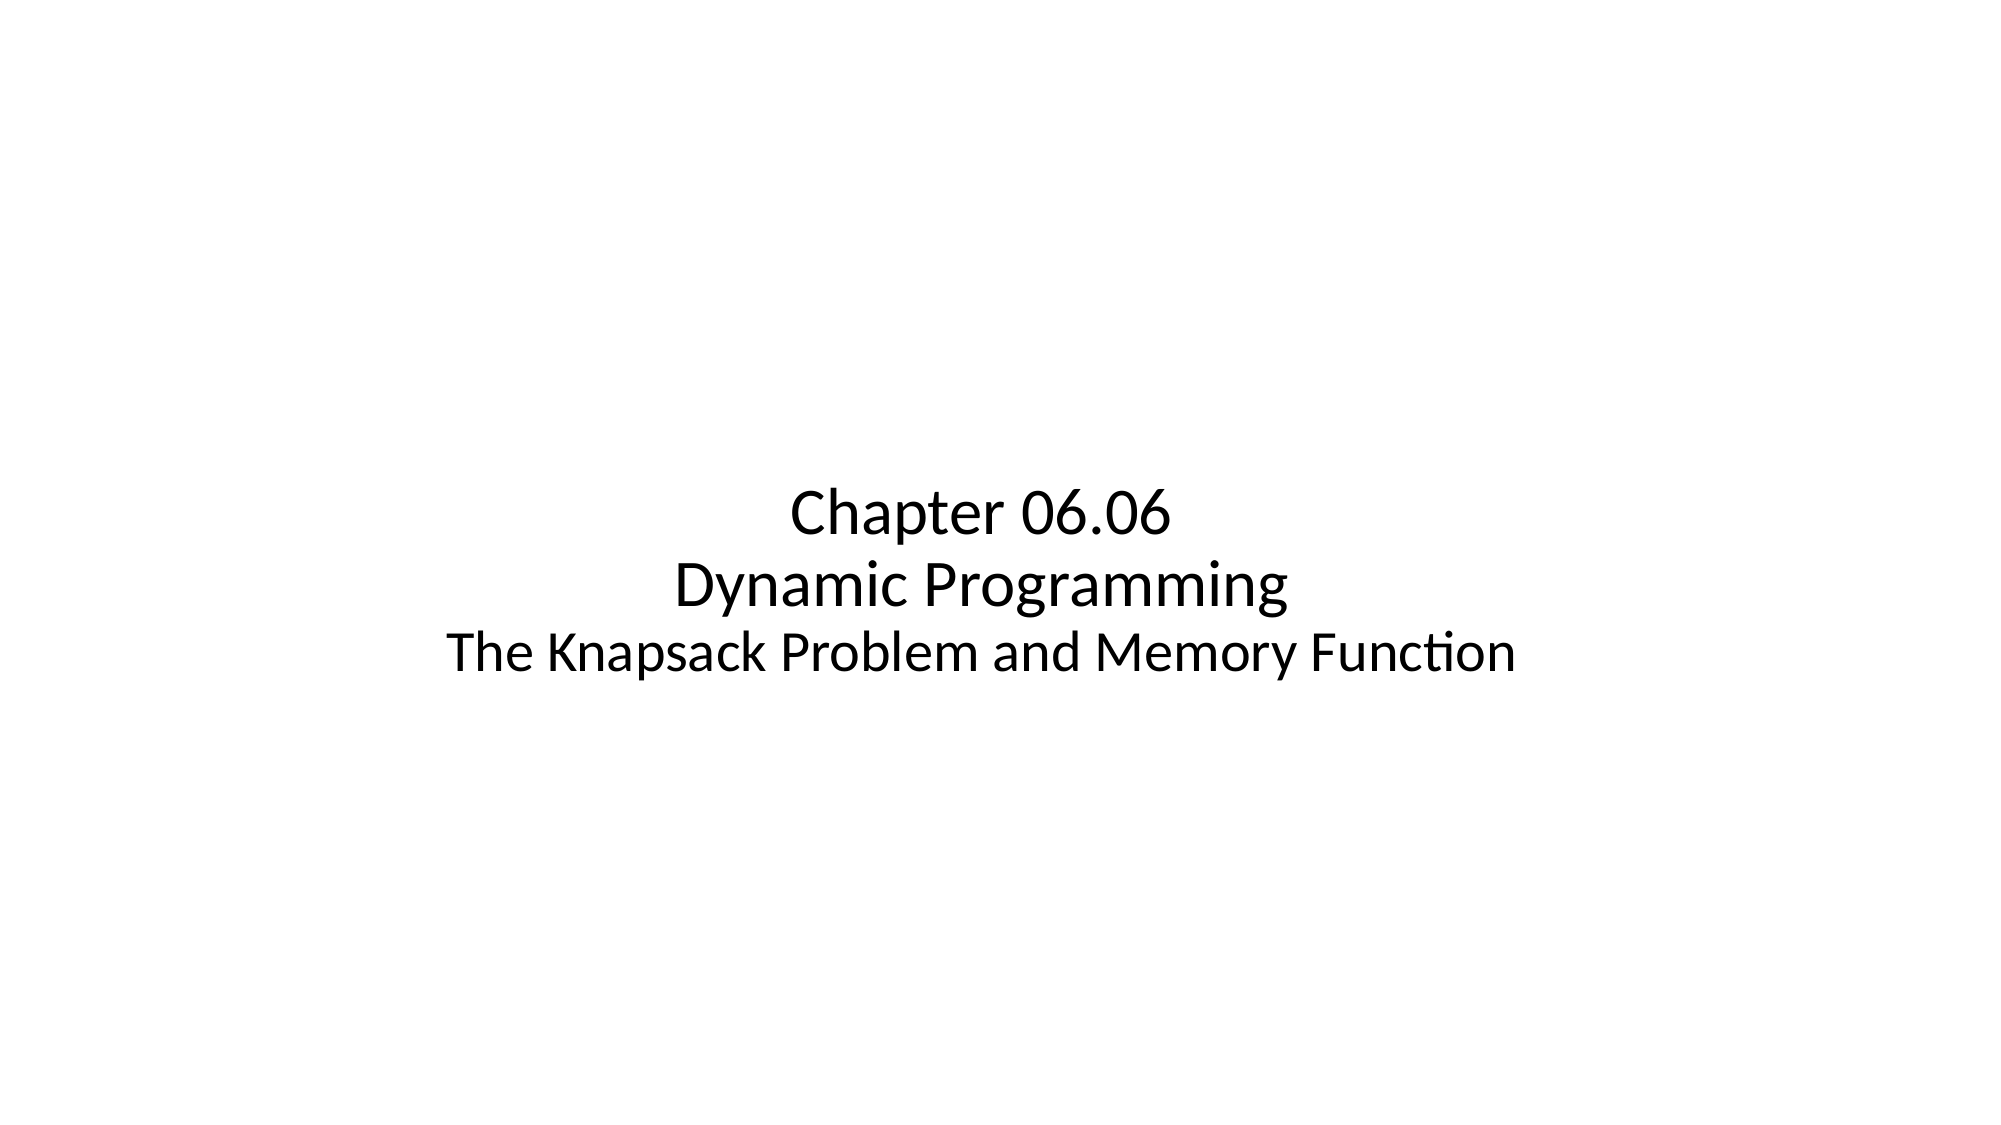

# Chapter 06.06 Dynamic Programming The Knapsack Problem and Memory Function